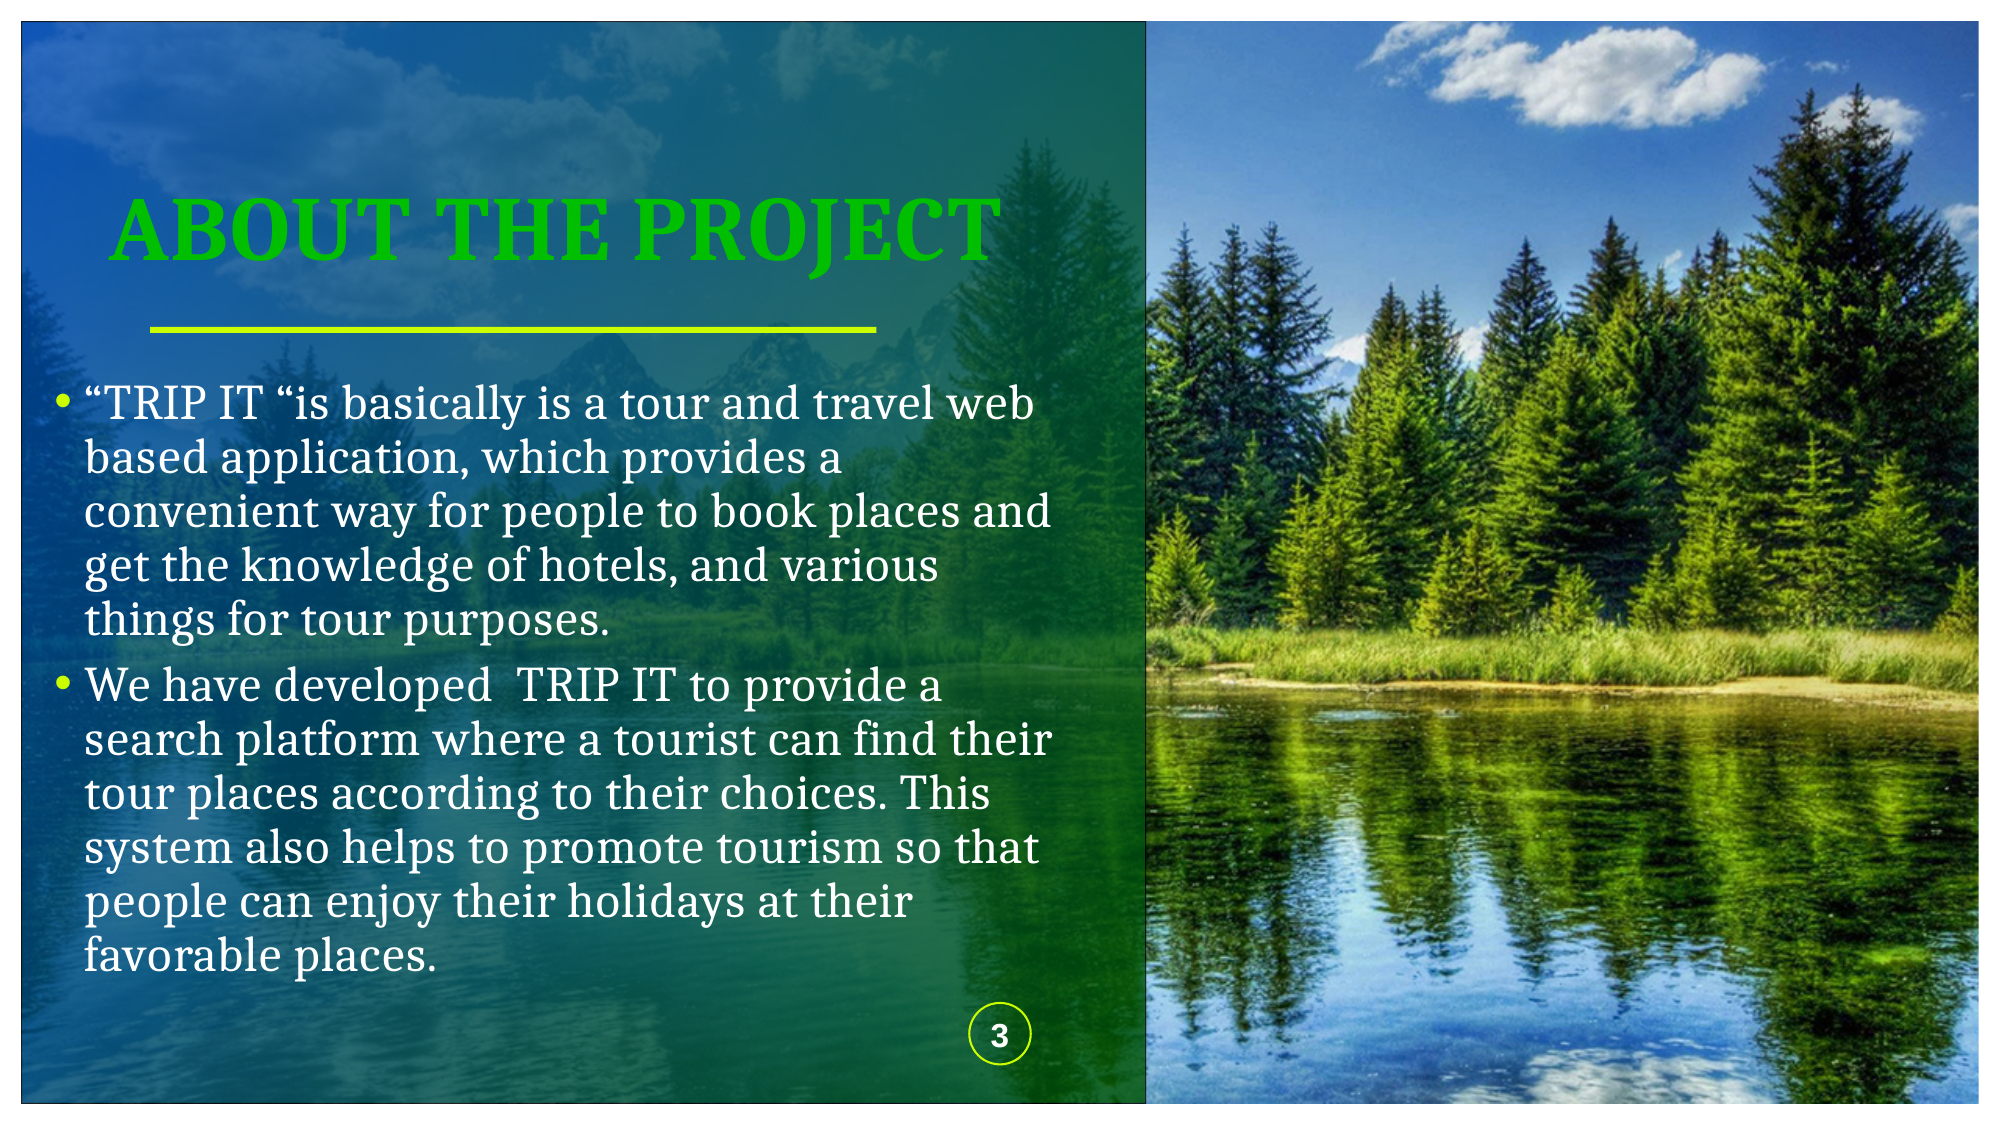

# ABOUT THE PROJECT

“TRIP IT “is basically is a tour and travel web based application, which provides a convenient way for people to book places and get the knowledge of hotels, and various things for tour purposes.
We have developed  TRIP IT to provide a search platform where a tourist can find their tour places according to their choices. This system also helps to promote tourism so that people can enjoy their holidays at their favorable places.

3